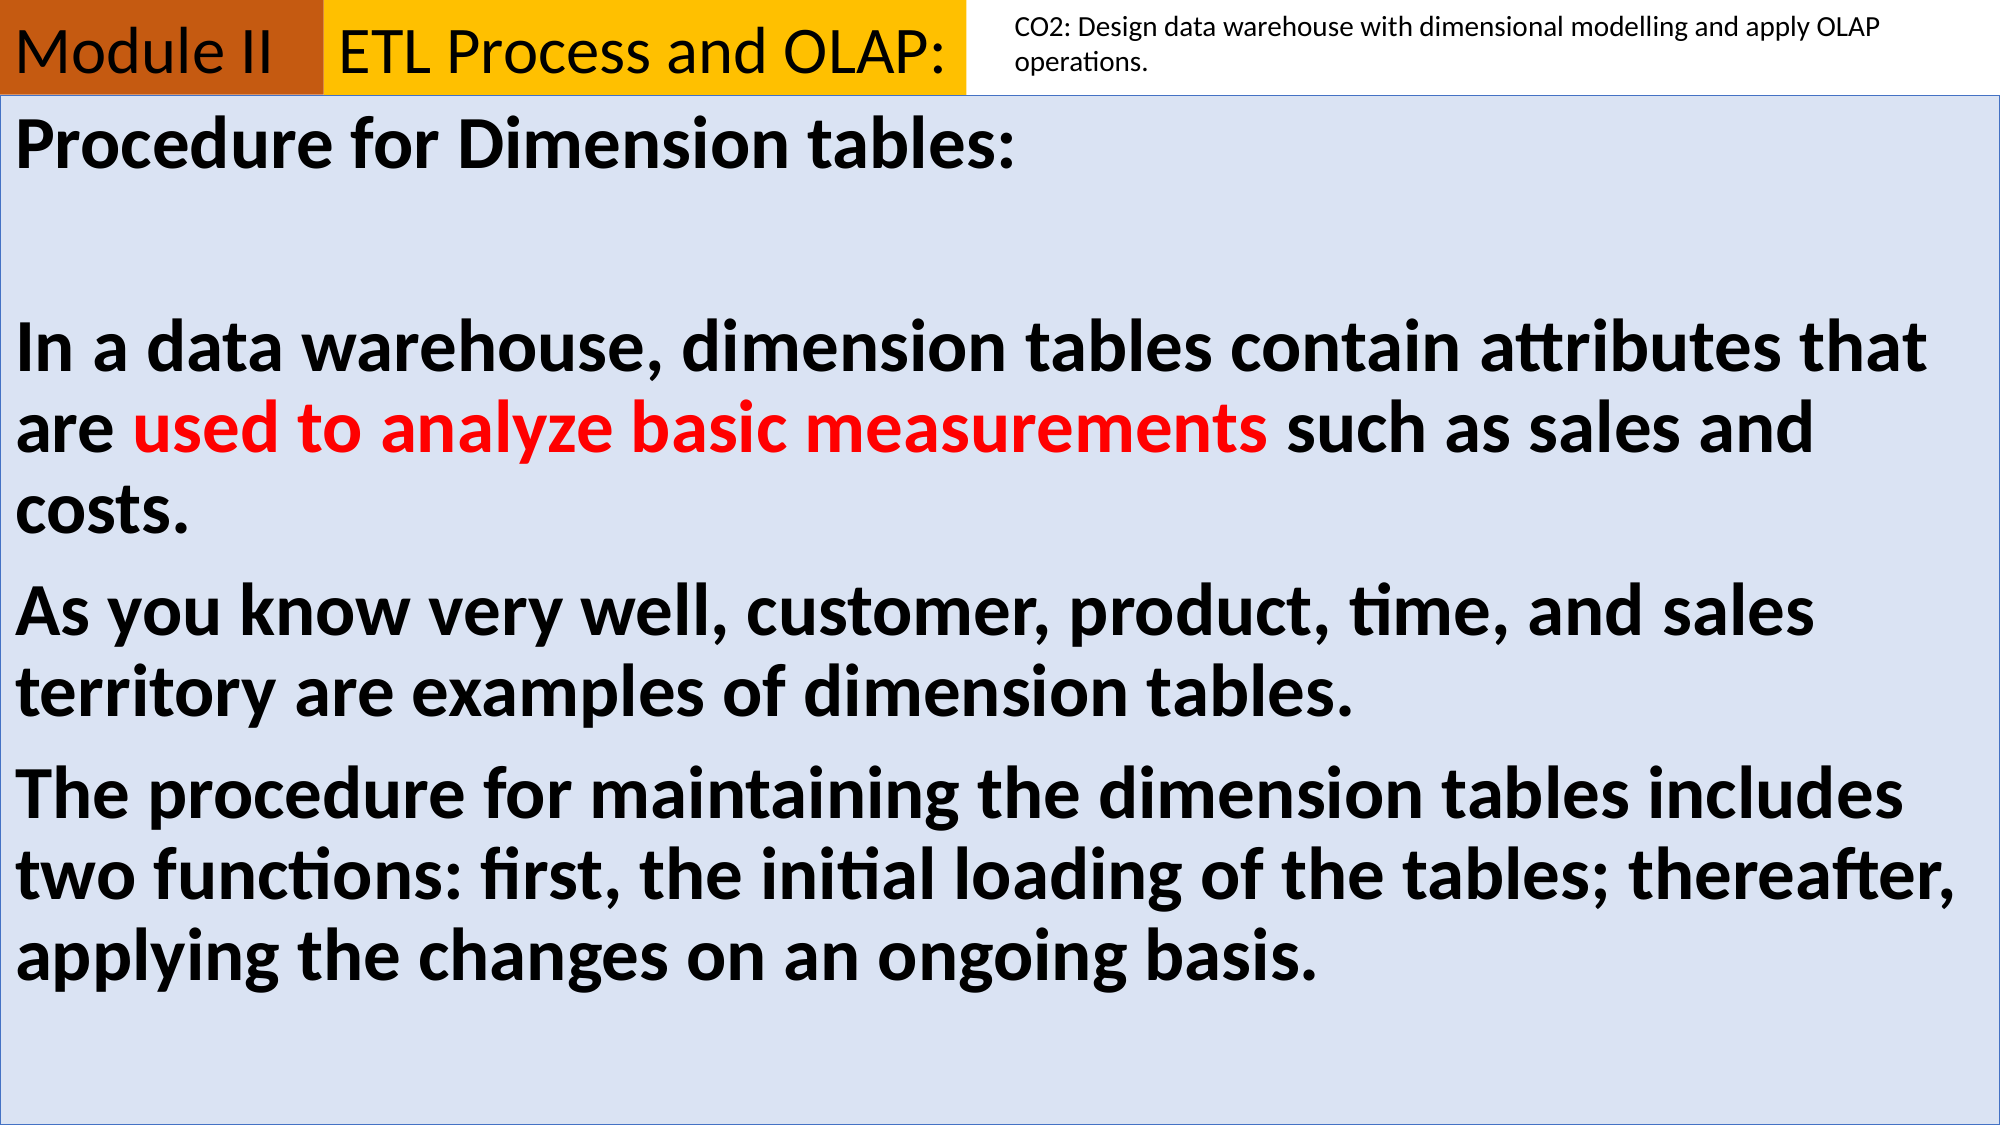

Module II
# ETL Process and OLAP:
CO2: Design data warehouse with dimensional modelling and apply OLAP operations.

Procedure for Dimension tables:

In a data warehouse, dimension tables contain attributes that are used to analyze basic measurements such as sales and costs.
As you know very well, customer, product, time, and sales territory are examples of dimension tables.
The procedure for maintaining the dimension tables includes two functions: first, the initial loading of the tables; thereafter, applying the changes on an ongoing basis.